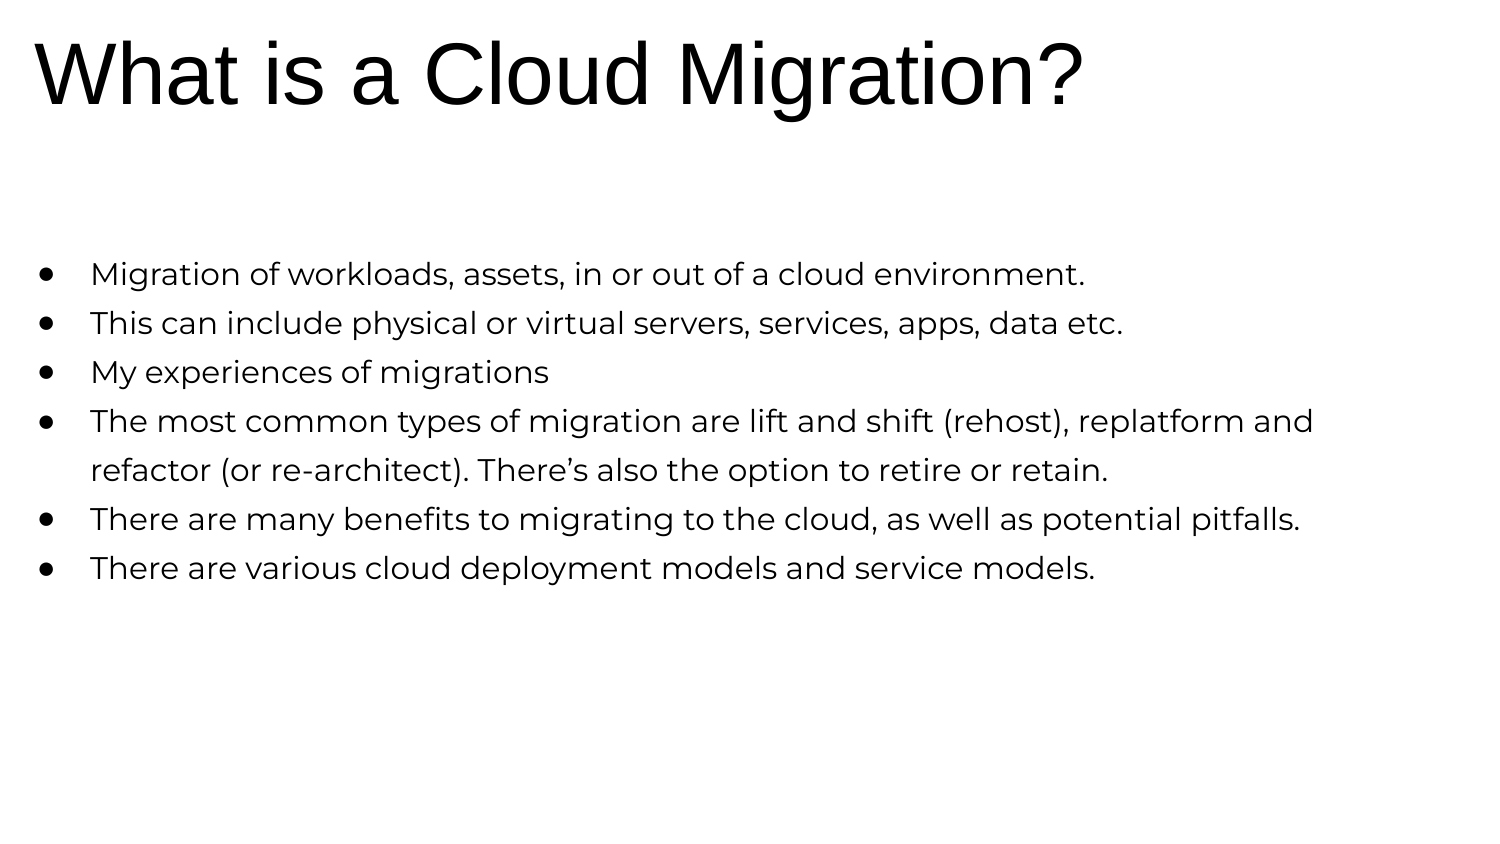

# What is a Cloud Migration?
Migration of workloads, assets, in or out of a cloud environment.
This can include physical or virtual servers, services, apps, data etc.
My experiences of migrations
The most common types of migration are lift and shift (rehost), replatform and refactor (or re-architect). There’s also the option to retire or retain.
There are many benefits to migrating to the cloud, as well as potential pitfalls.
There are various cloud deployment models and service models.